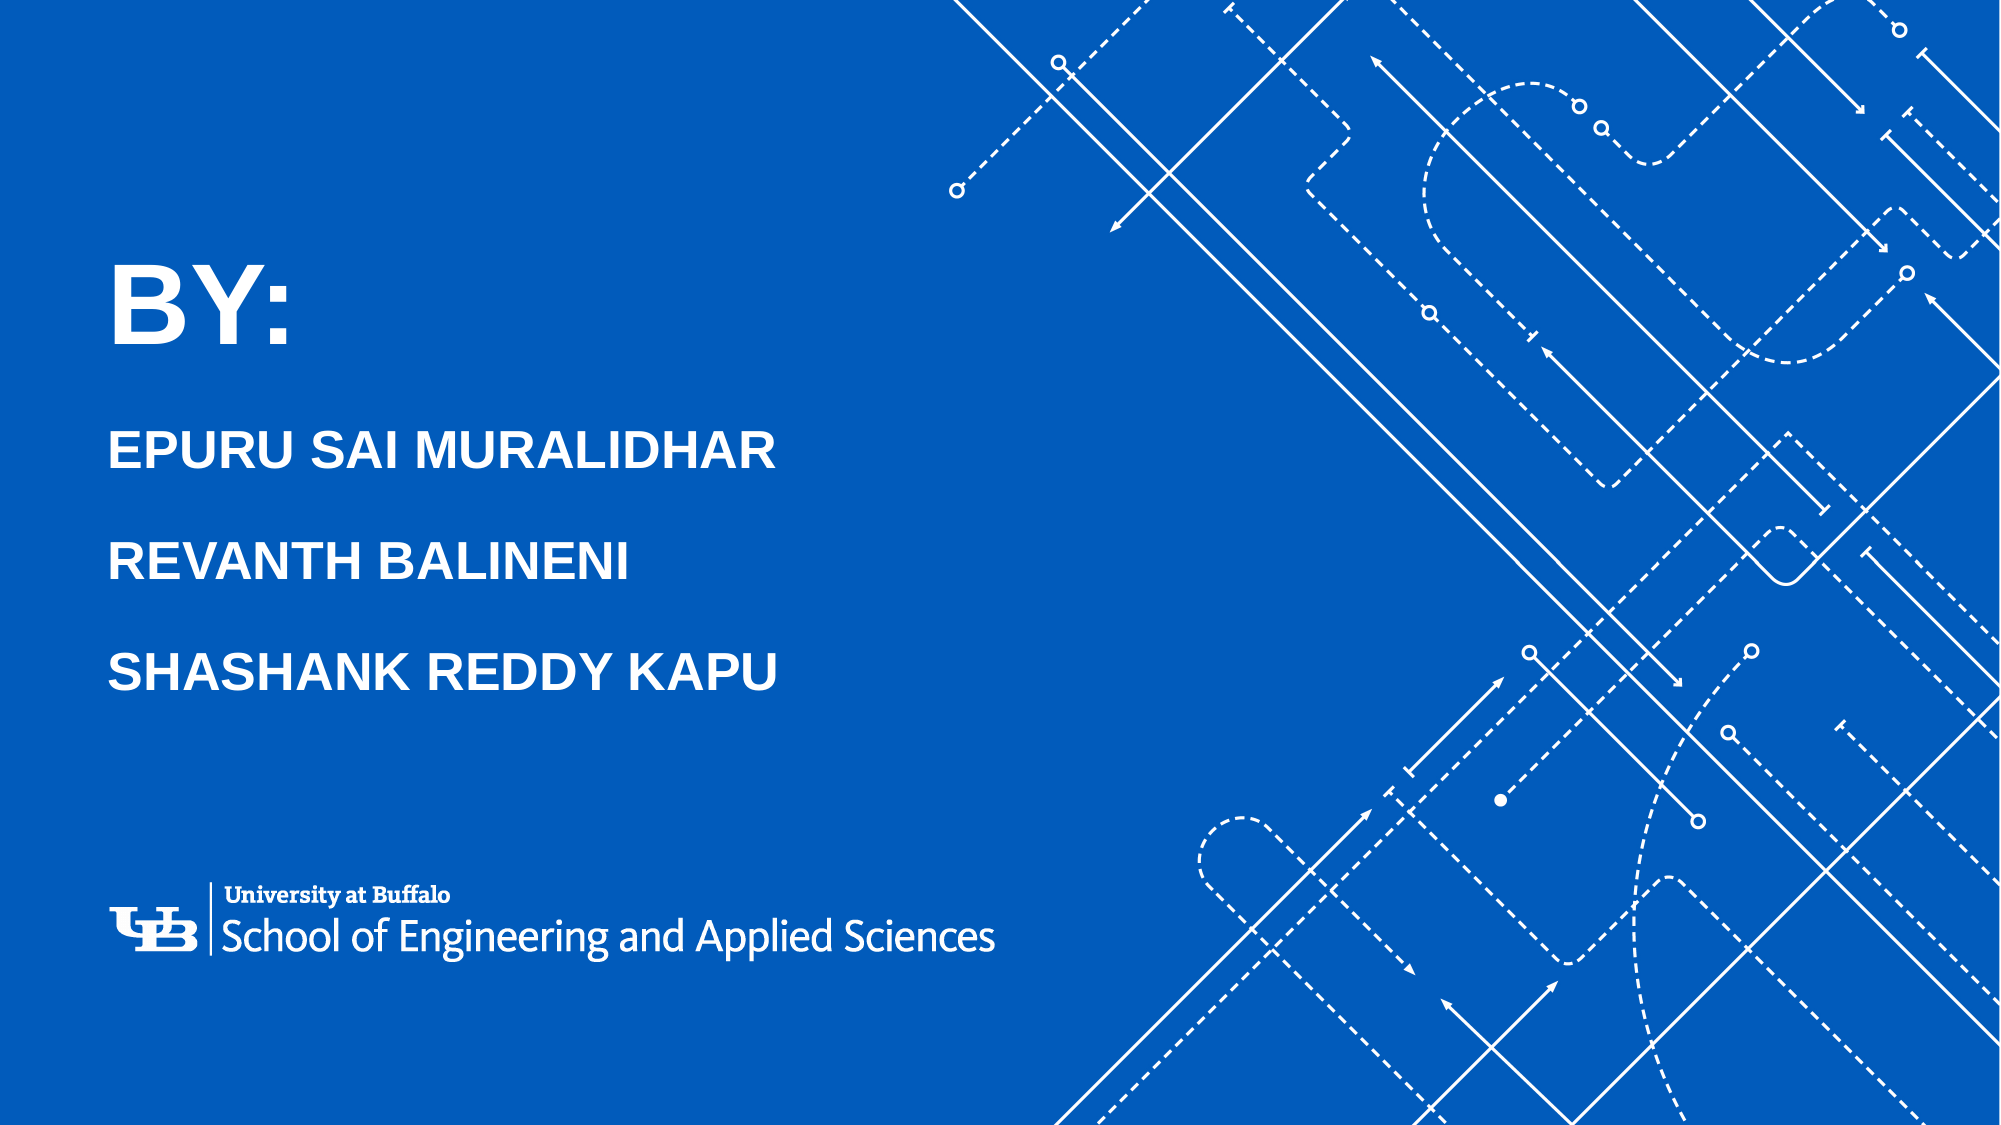

# By: epuru sai muralidhar  revanth balineni Shashank reddy kapu